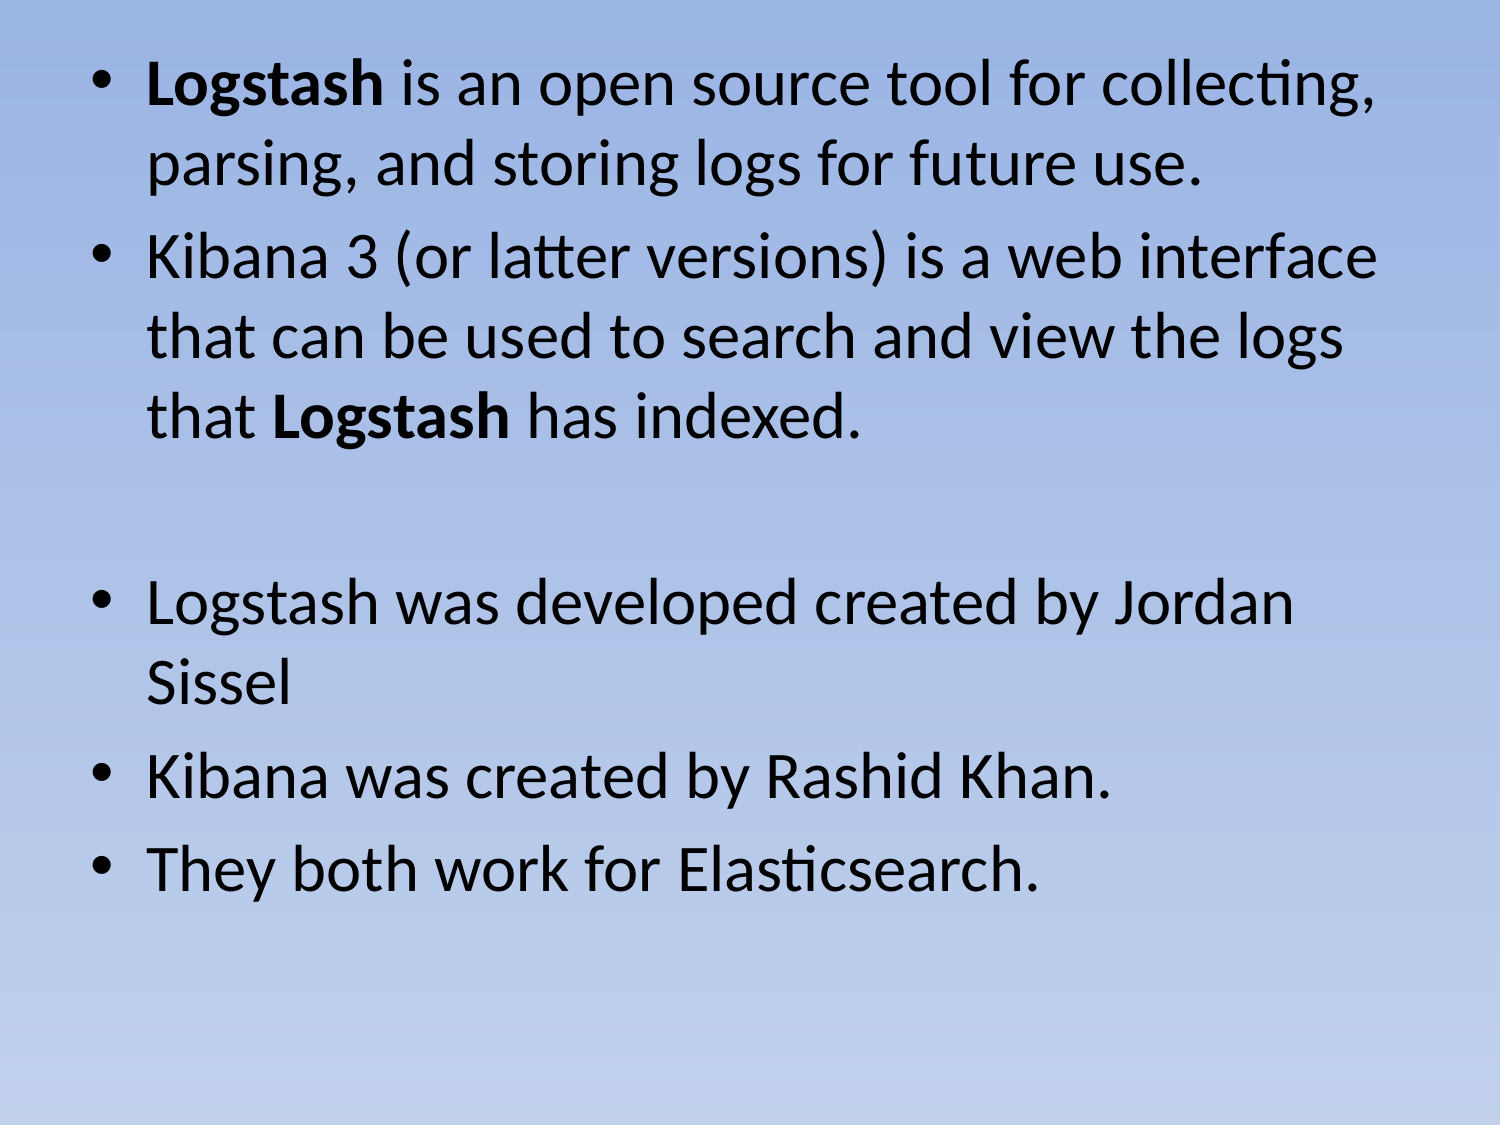

Logstash is an open source tool for collecting, parsing, and storing logs for future use.
Kibana 3 (or latter versions) is a web interface that can be used to search and view the logs that Logstash has indexed.

Logstash was developed created by Jordan Sissel
Kibana was created by Rashid Khan.
They both work for Elasticsearch.